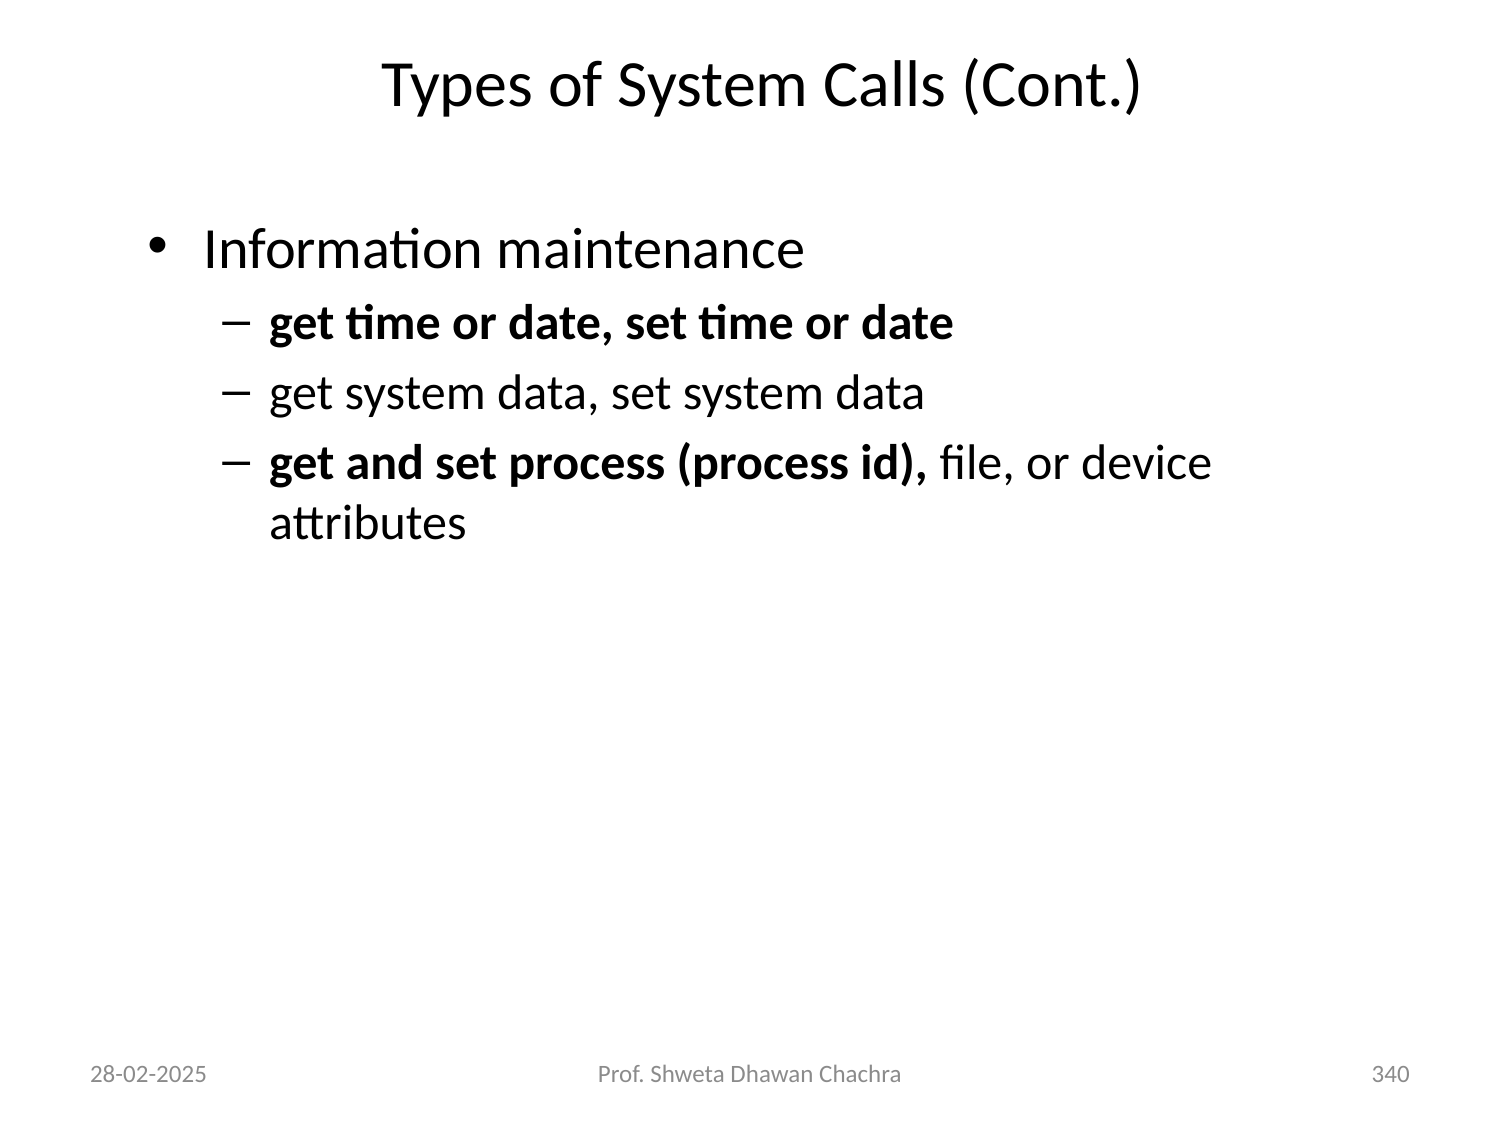

# Types of System Calls (Cont.)
Information maintenance
get time or date, set time or date
get system data, set system data
get and set process (process id), file, or device attributes
28-02-2025
Prof. Shweta Dhawan Chachra
340